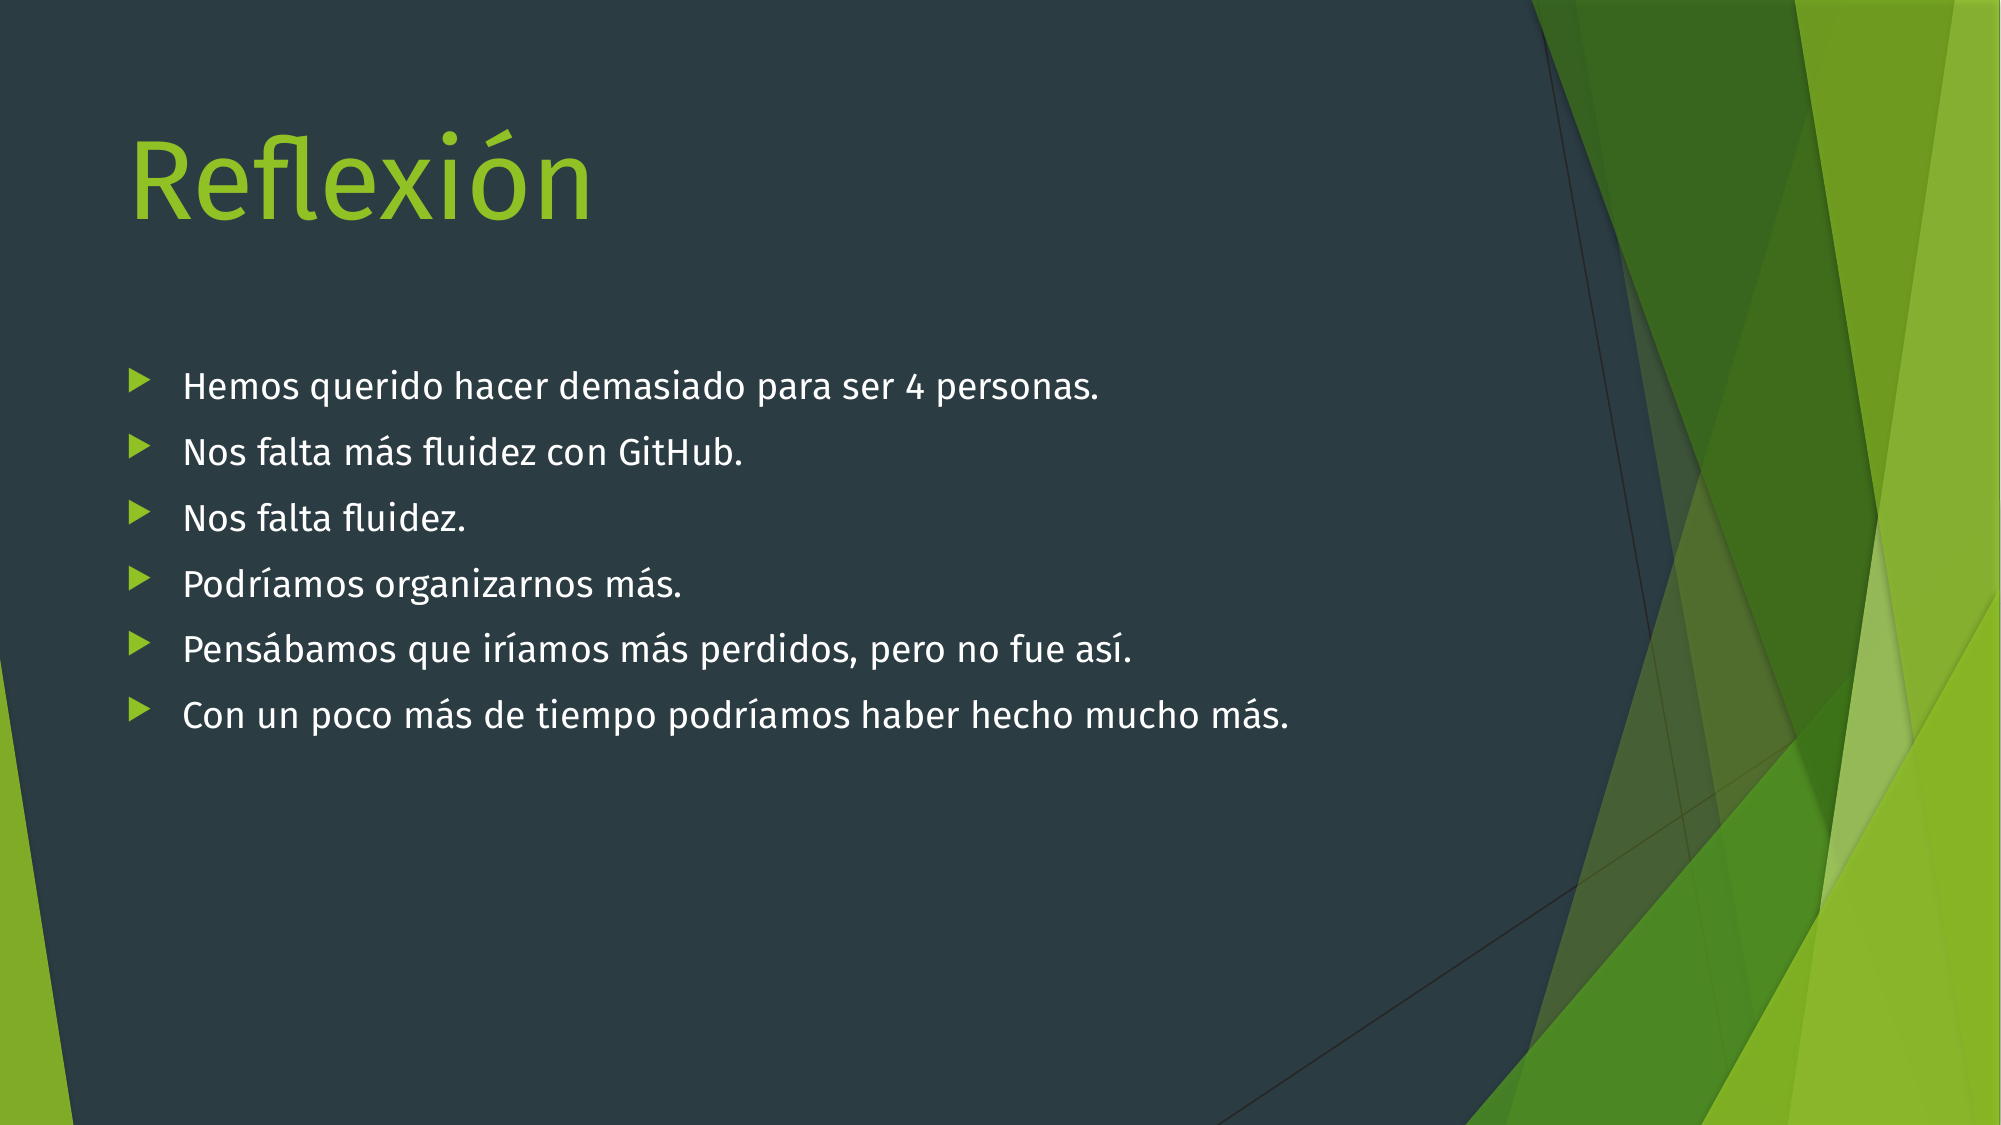

# Reflexión
Hemos querido hacer demasiado para ser 4 personas.
Nos falta más fluidez con GitHub.
Nos falta fluidez.
Podríamos organizarnos más.
Pensábamos que iríamos más perdidos, pero no fue así.
Con un poco más de tiempo podríamos haber hecho mucho más.